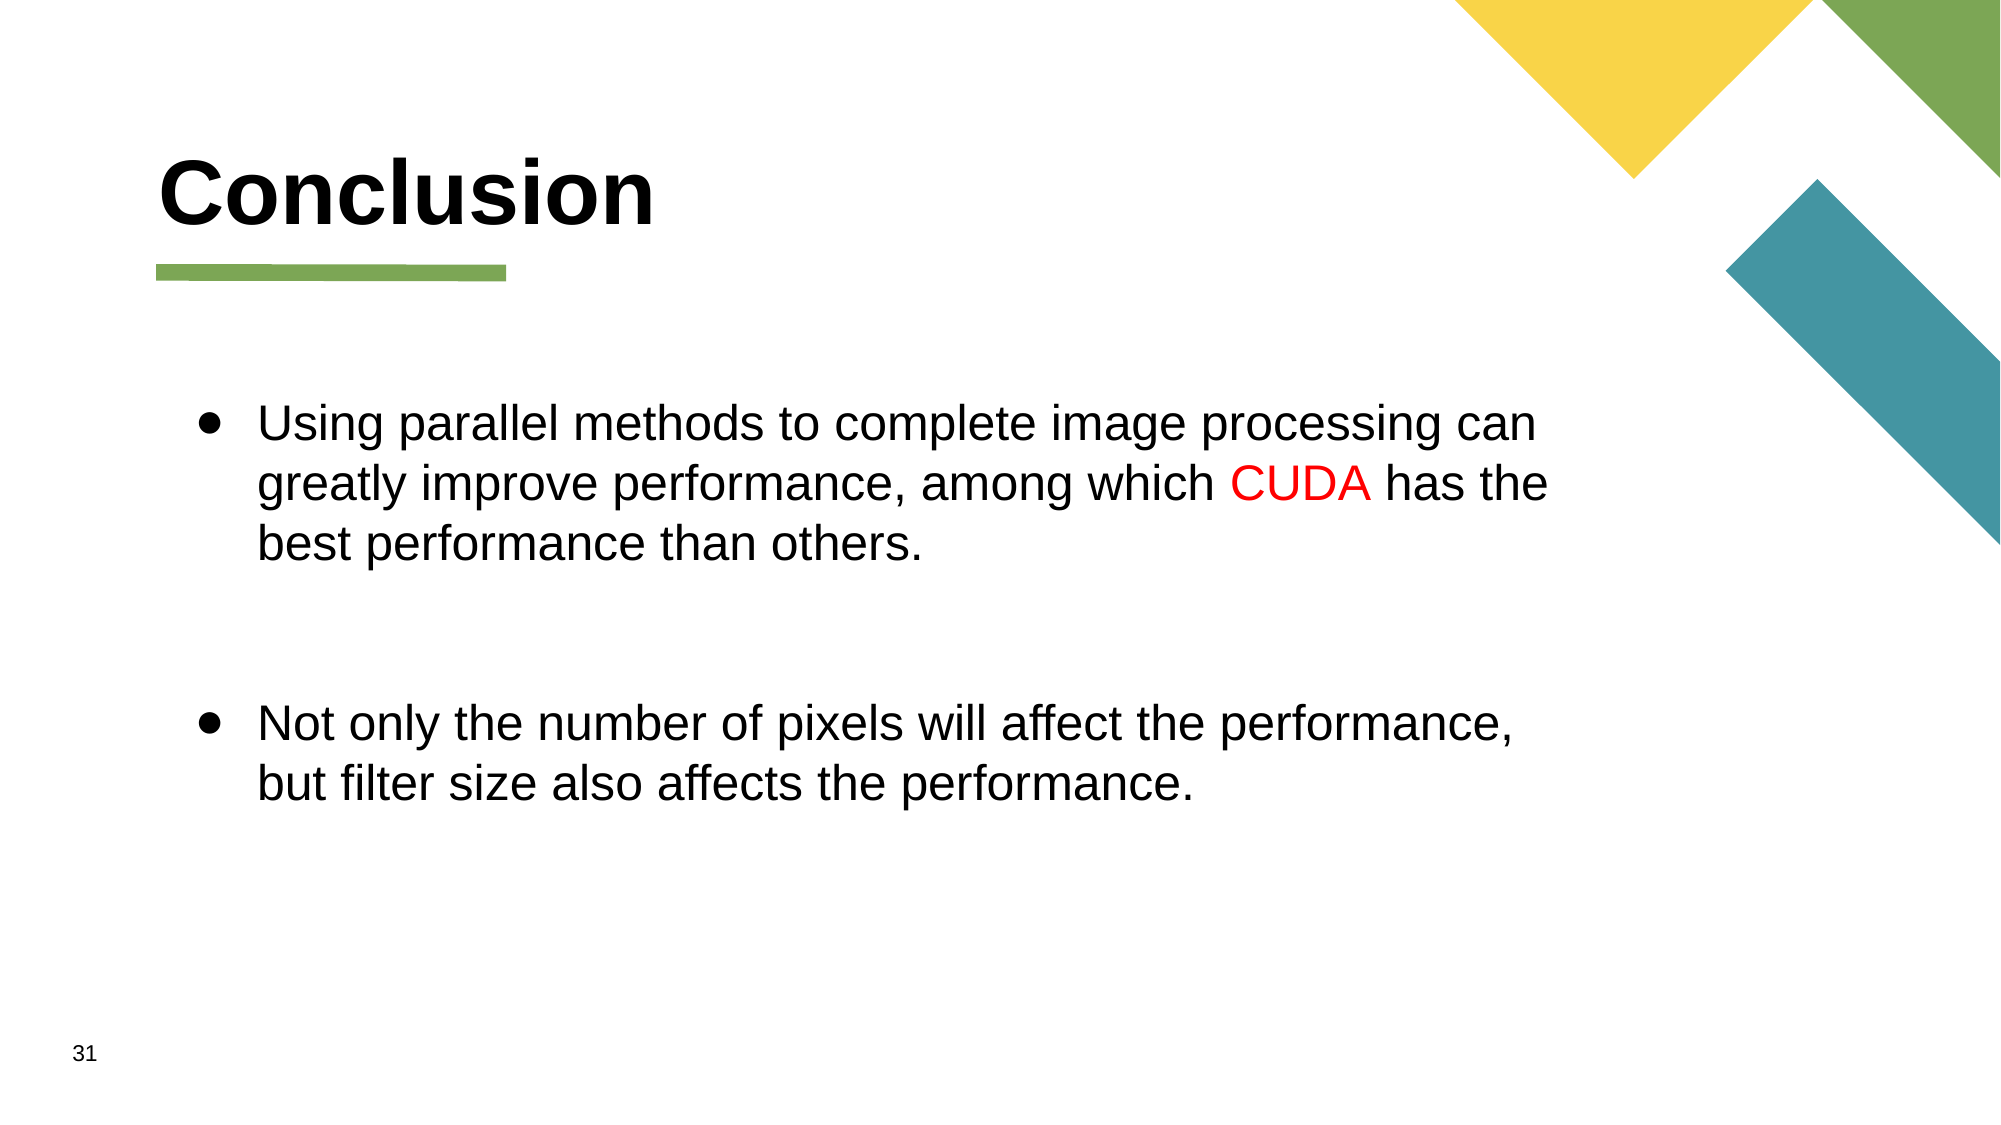

# Conclusion
Using parallel methods to complete image processing can greatly improve performance, among which CUDA has the best performance than others.

Not only the number of pixels will affect the performance, but filter size also affects the performance.

31